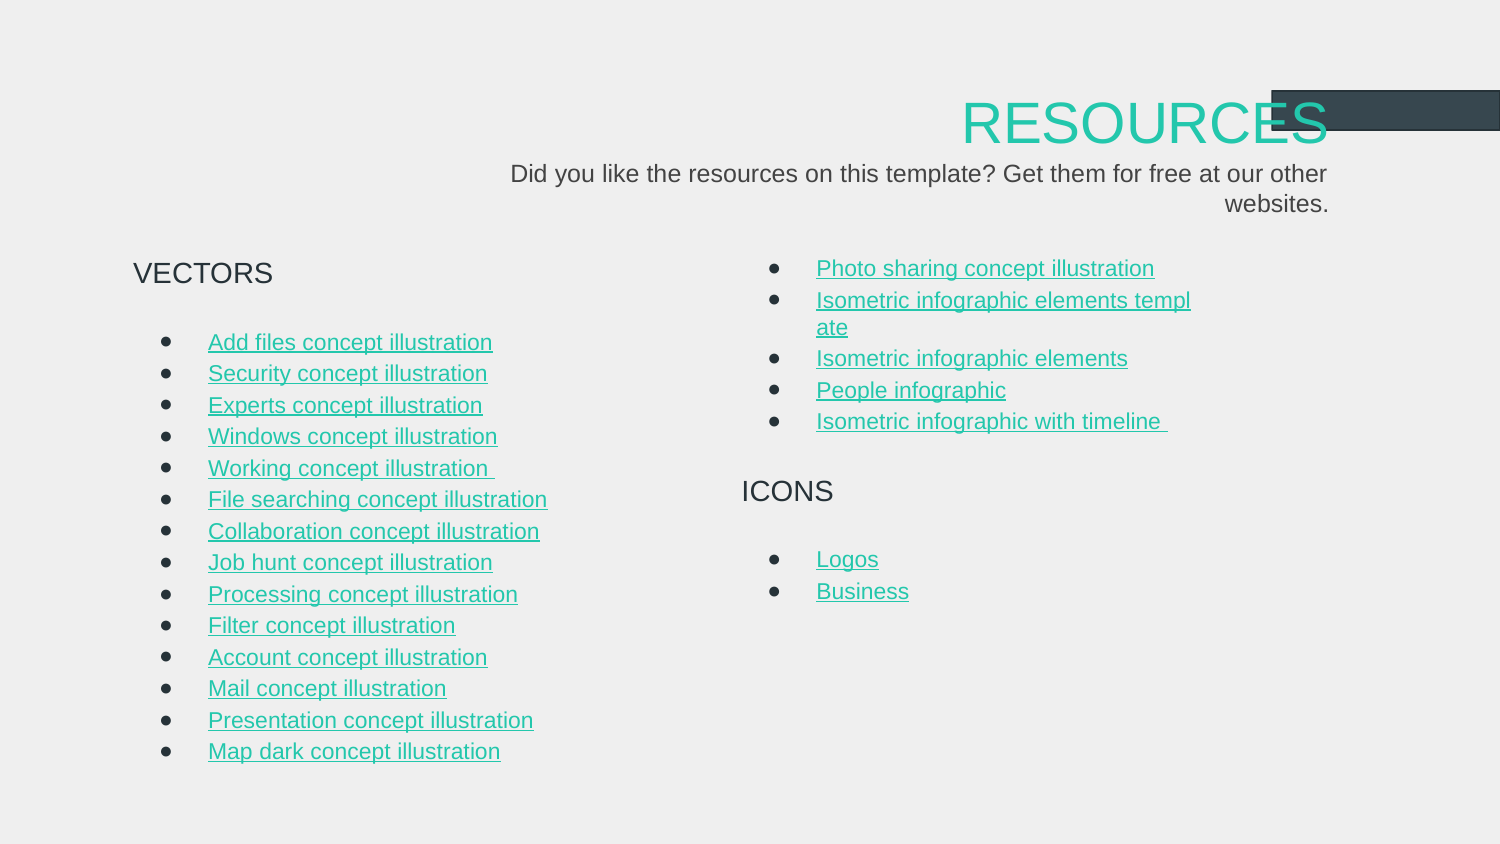

# RESOURCES
Did you like the resources on this template? Get them for free at our other websites.
VECTORS
Add files concept illustration
Security concept illustration
Experts concept illustration
Windows concept illustration
Working concept illustration
File searching concept illustration
Collaboration concept illustration
Job hunt concept illustration
Processing concept illustration
Filter concept illustration
Account concept illustration
Mail concept illustration
Presentation concept illustration
Map dark concept illustration
Photo sharing concept illustration
Isometric infographic elements template
Isometric infographic elements
People infographic
Isometric infographic with timeline
ICONS
Logos
Business